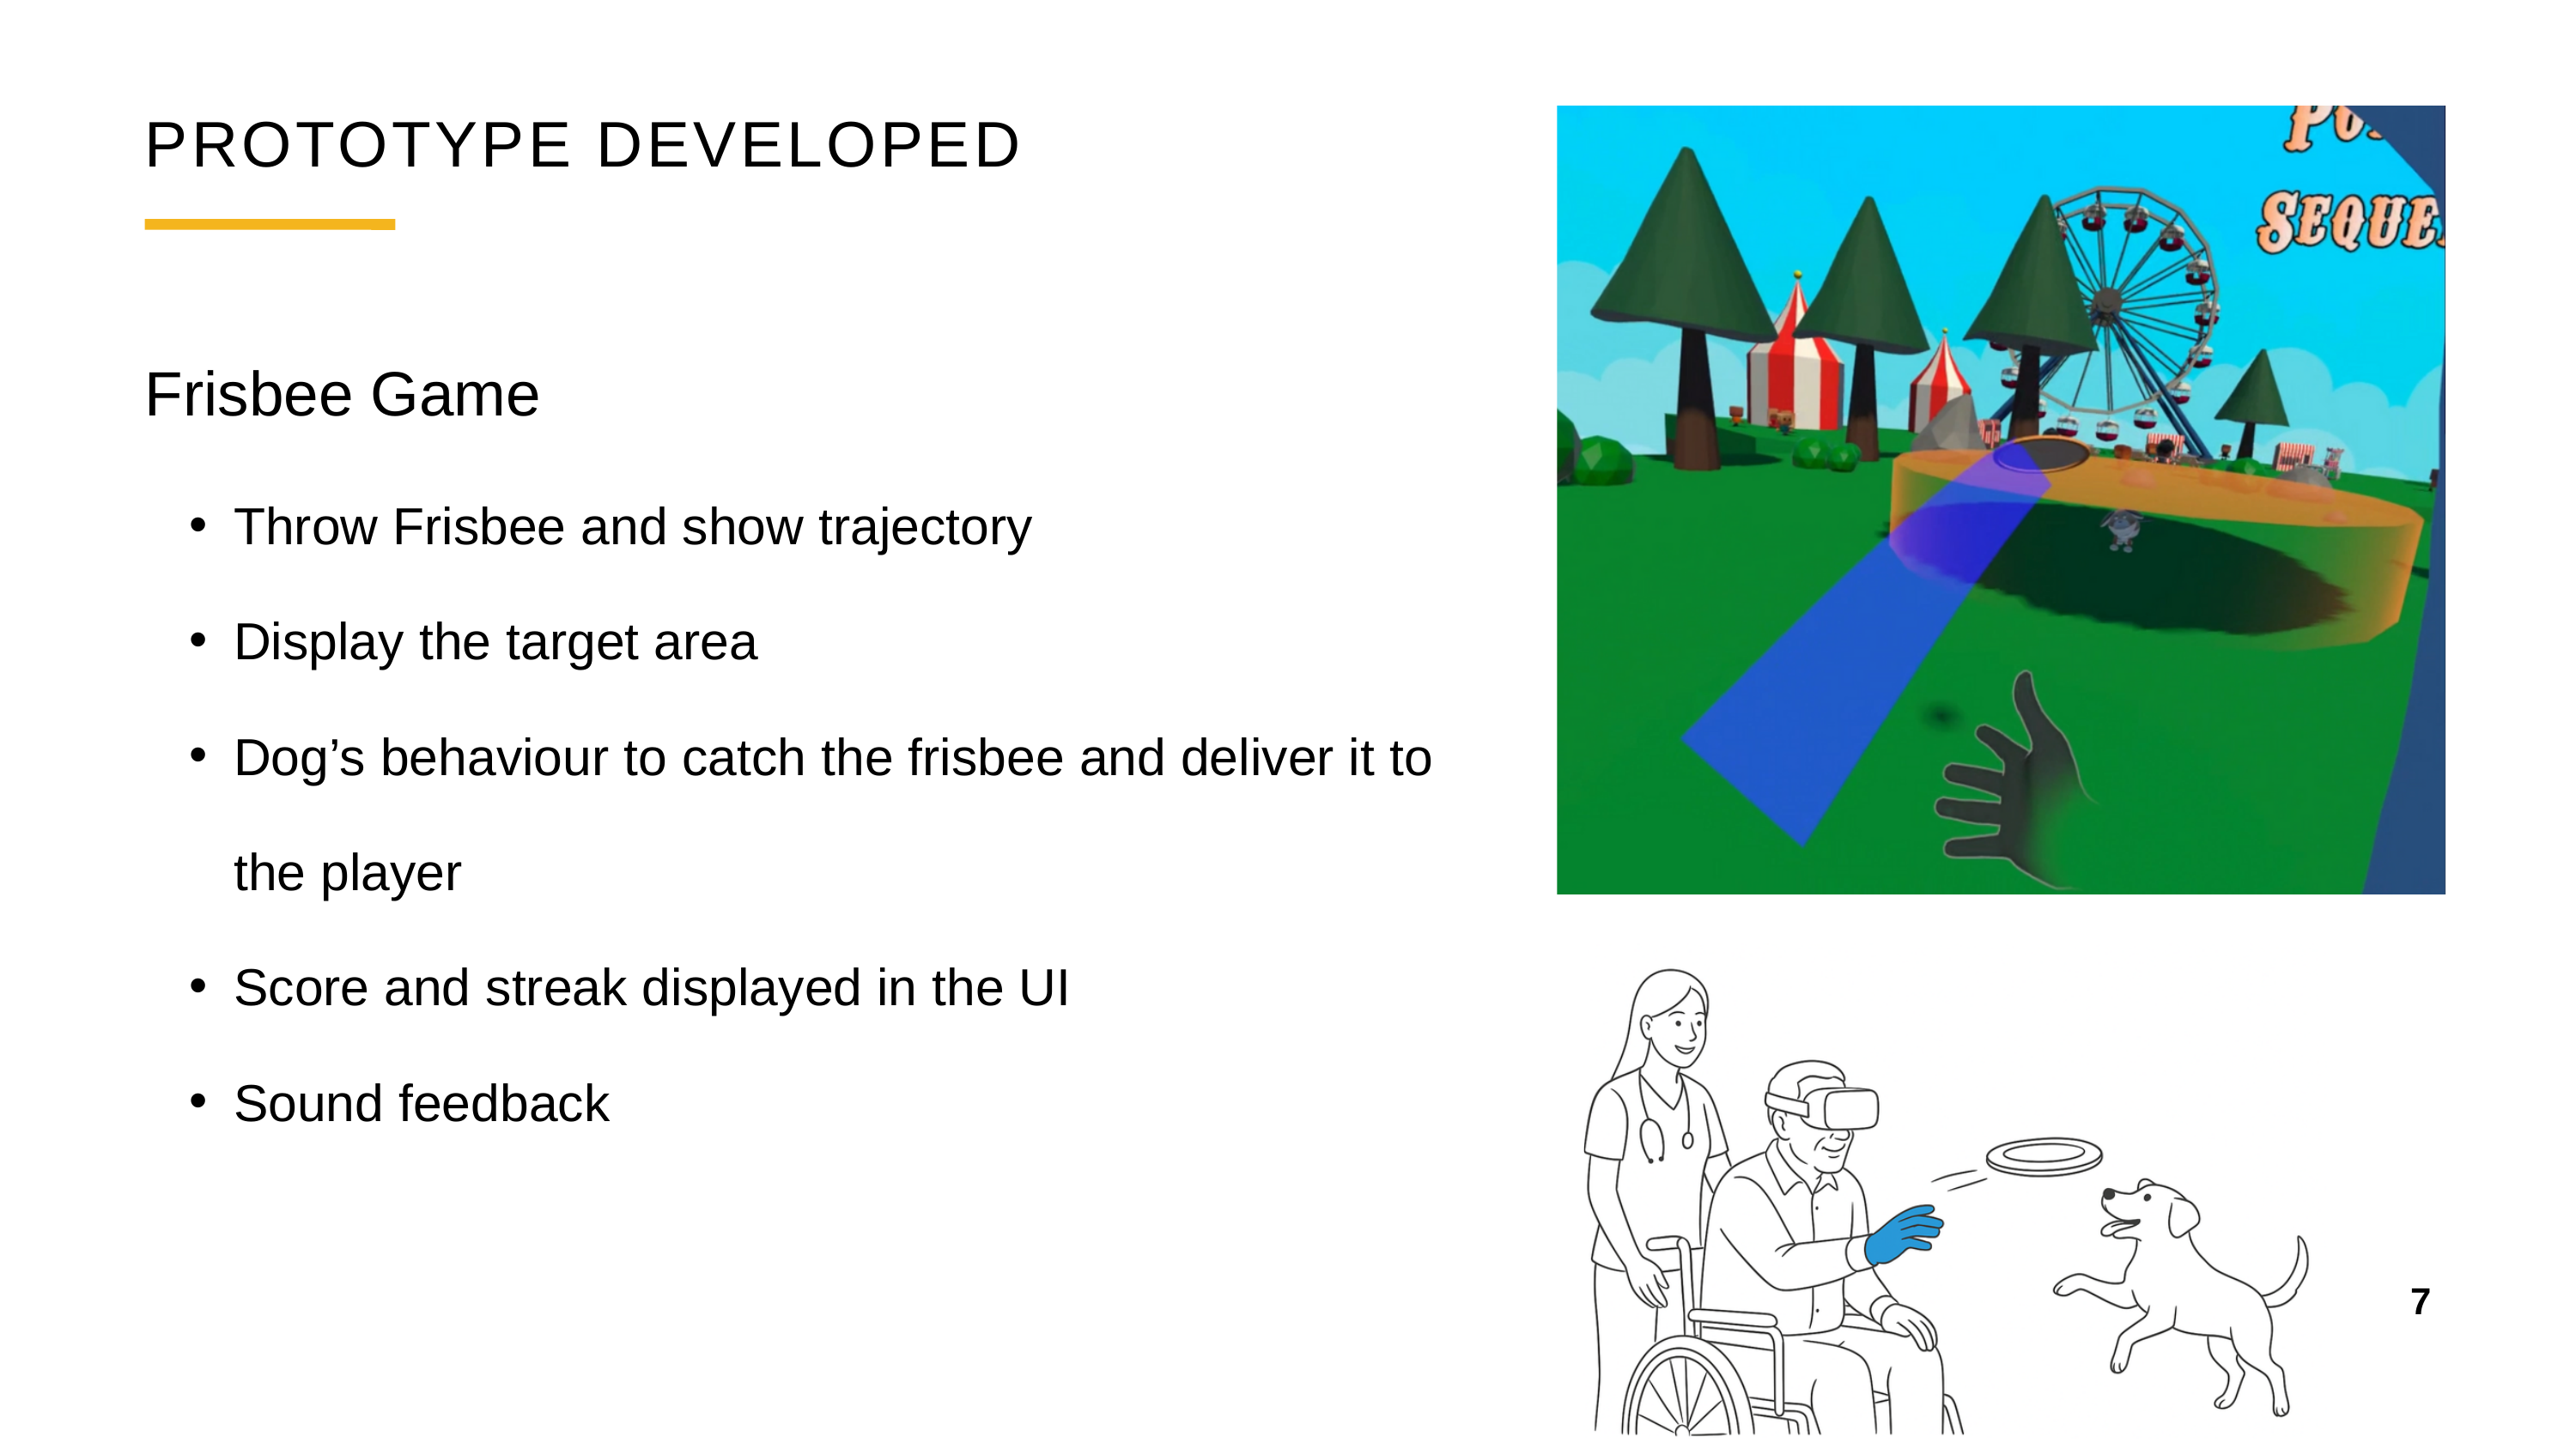

PROTOTYPE DEVELOPED

Frisbee Game
Throw Frisbee and show trajectory
Display the target area
Dog’s behaviour to catch the frisbee and deliver it to the player
Score and streak displayed in the UI
Sound feedback

7